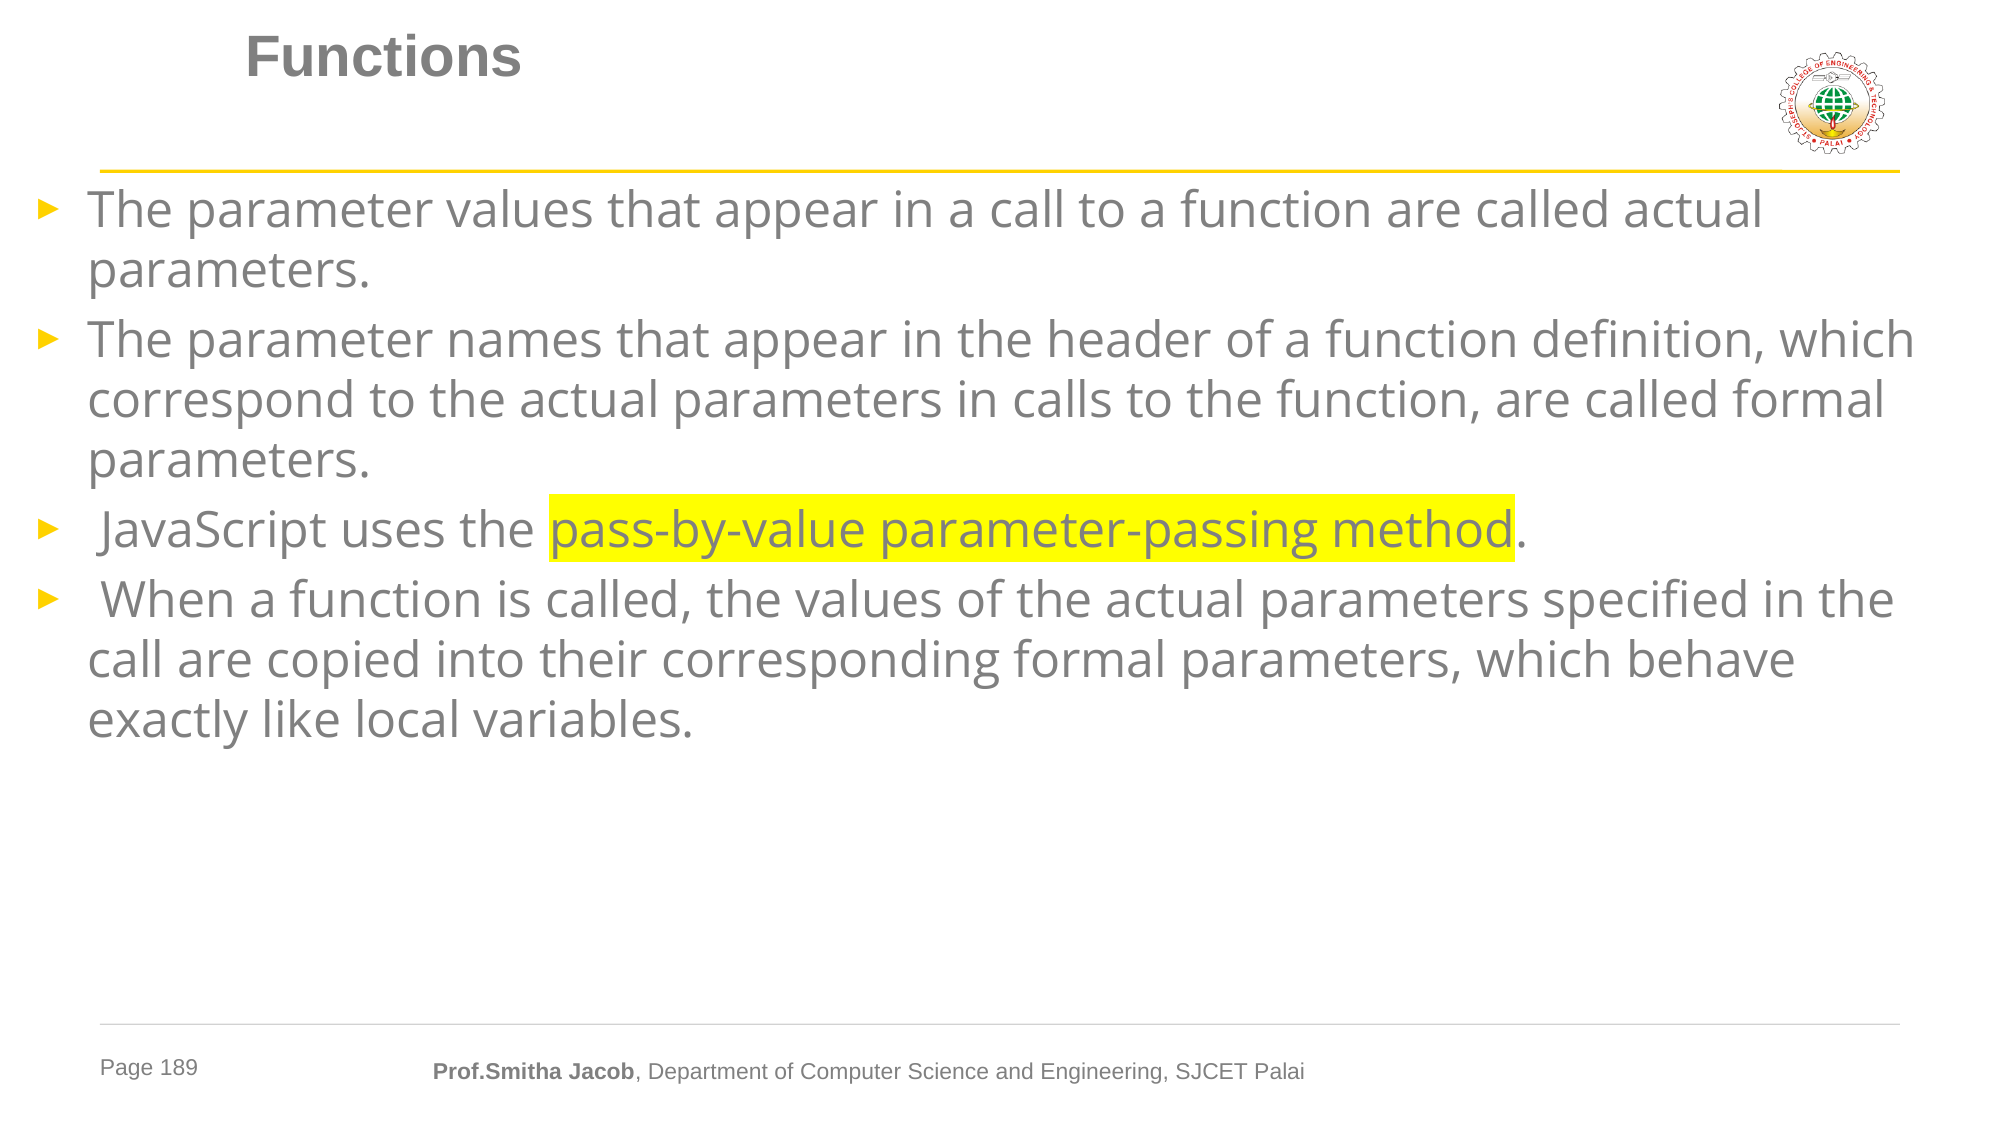

# Functions
The parameter values that appear in a call to a function are called actual parameters.
The parameter names that appear in the header of a function definition, which correspond to the actual parameters in calls to the function, are called formal parameters.
 JavaScript uses the pass-by-value parameter-passing method.
 When a function is called, the values of the actual parameters specified in the call are copied into their corresponding formal parameters, which behave exactly like local variables.